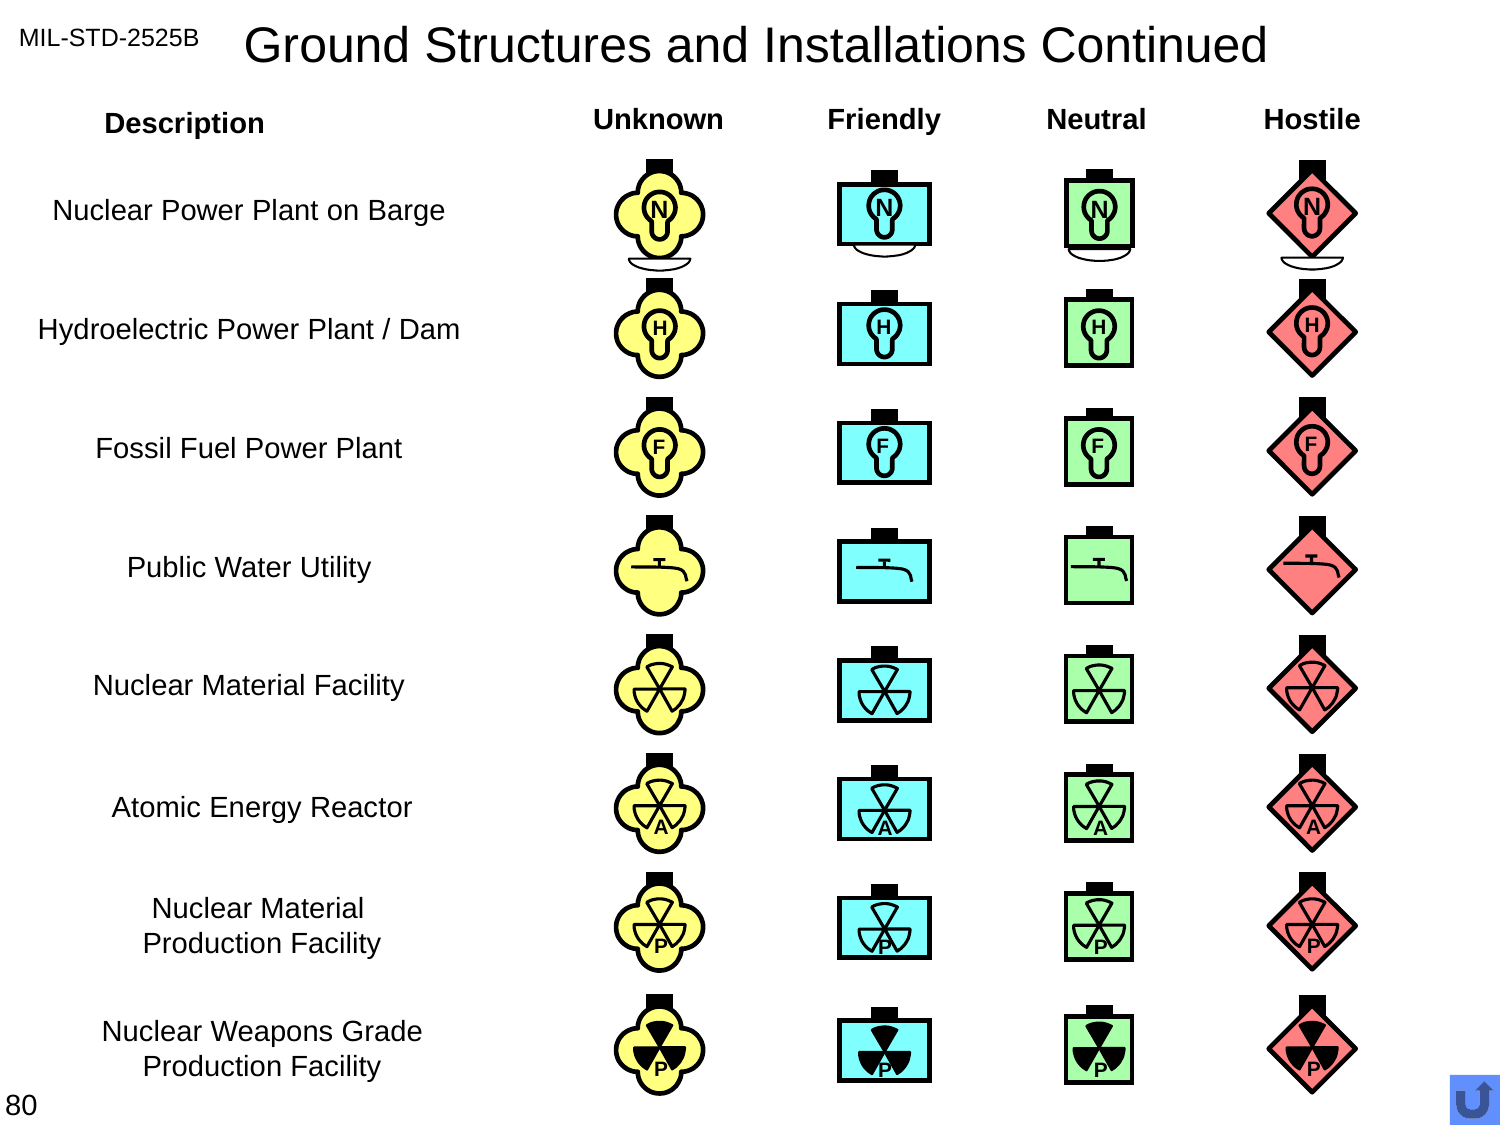

# Ground Structures and Installations Continued
MIL-STD-2525B
Unknown
Friendly
Neutral
Hostile
Description

N

N

N

N

Nuclear Power Plant on Barge

H

H

H

H
Hydroelectric Power Plant / Dam

F

F

F

F
Fossil Fuel Power Plant

Public Water Utility

Nuclear Material Facility

A

A

A

A
Atomic Energy Reactor

P

P

P

P
Nuclear Material
Production Facility

P

P

P

P
Nuclear Weapons Grade
Production Facility
80